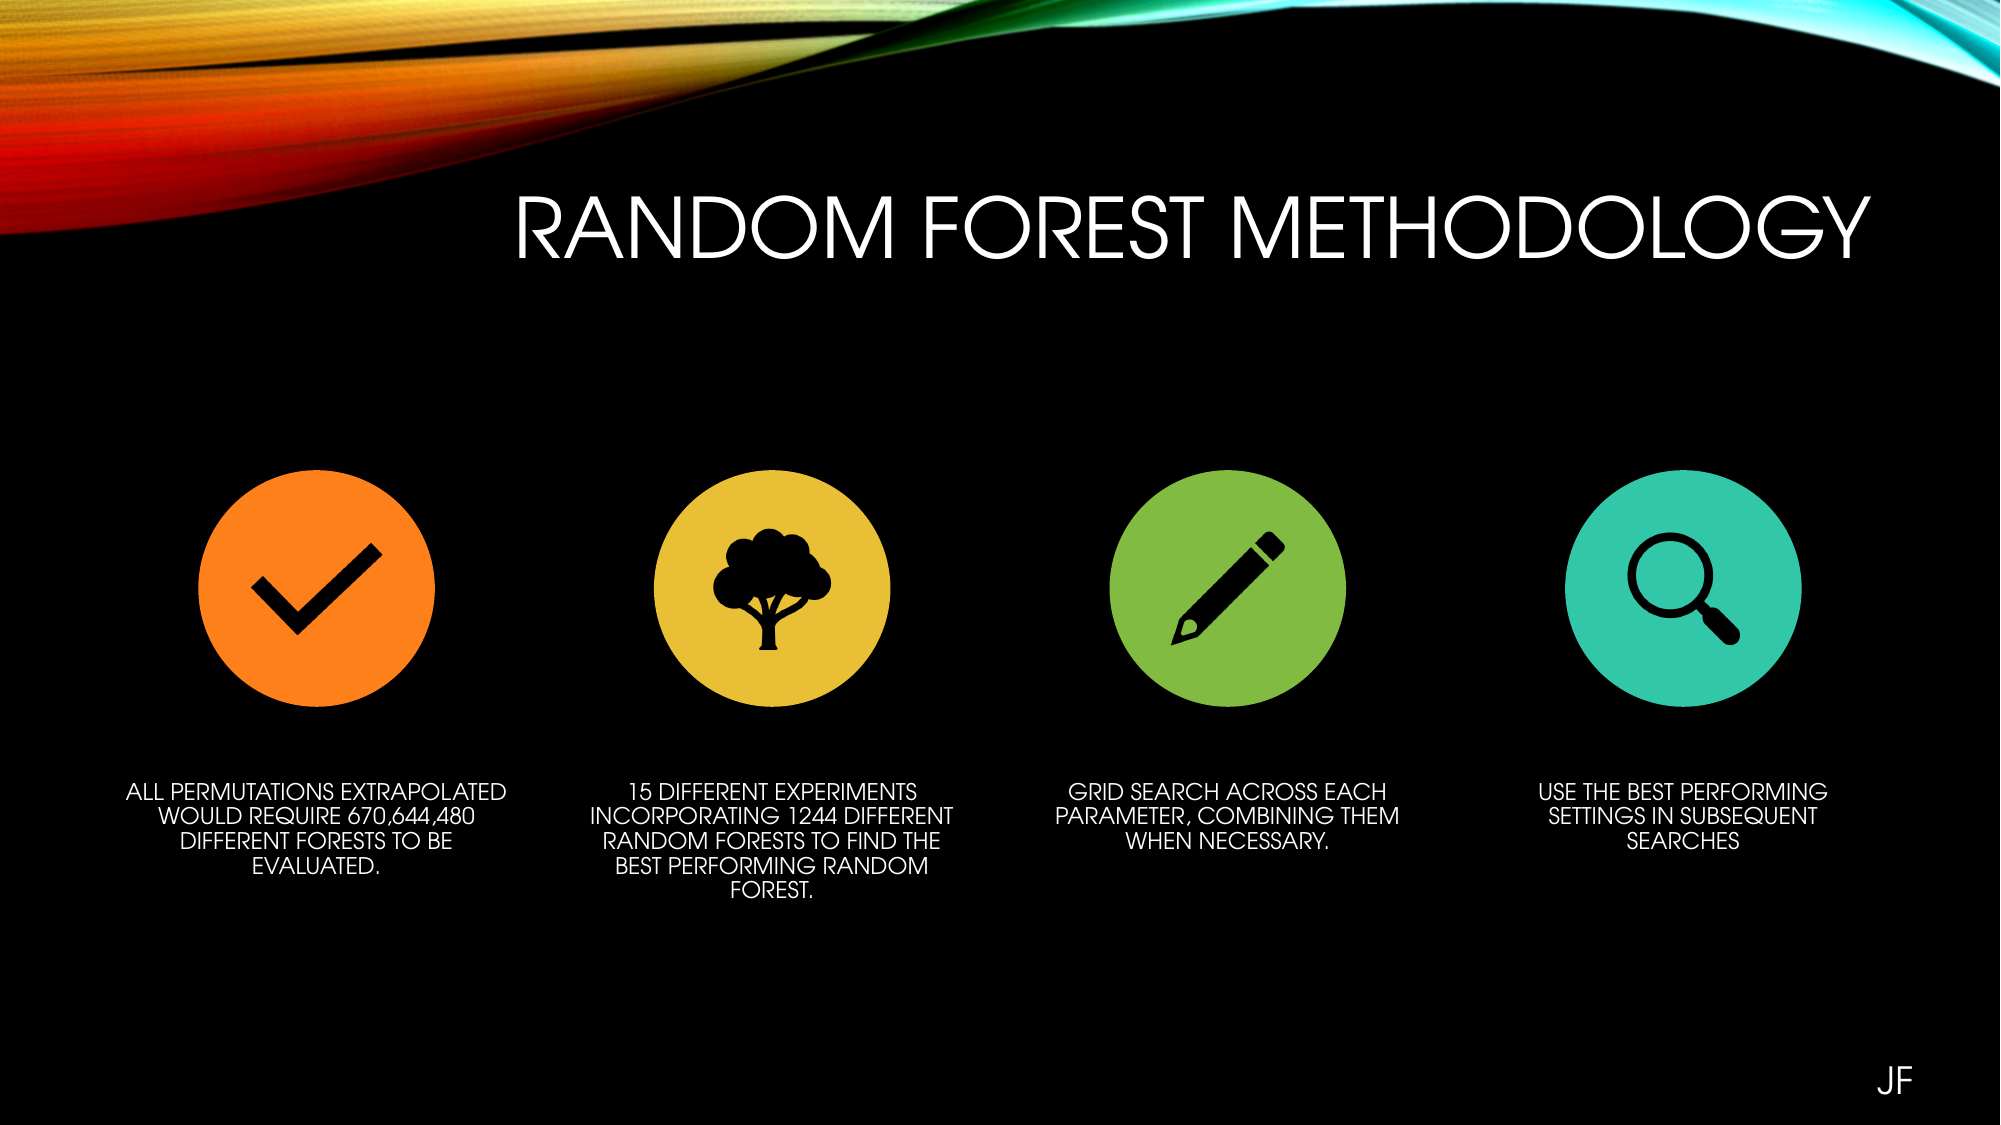

# Random Forest Methodology
All permutations extrapolated would require 670,644,480 different forests to be evaluated.
15 different experiments incorporating 1244 different random forests to find the best performing random forest.
Grid search across each parameter, combining them when necessary.
Use the best performing settings in subsequent searches
JF